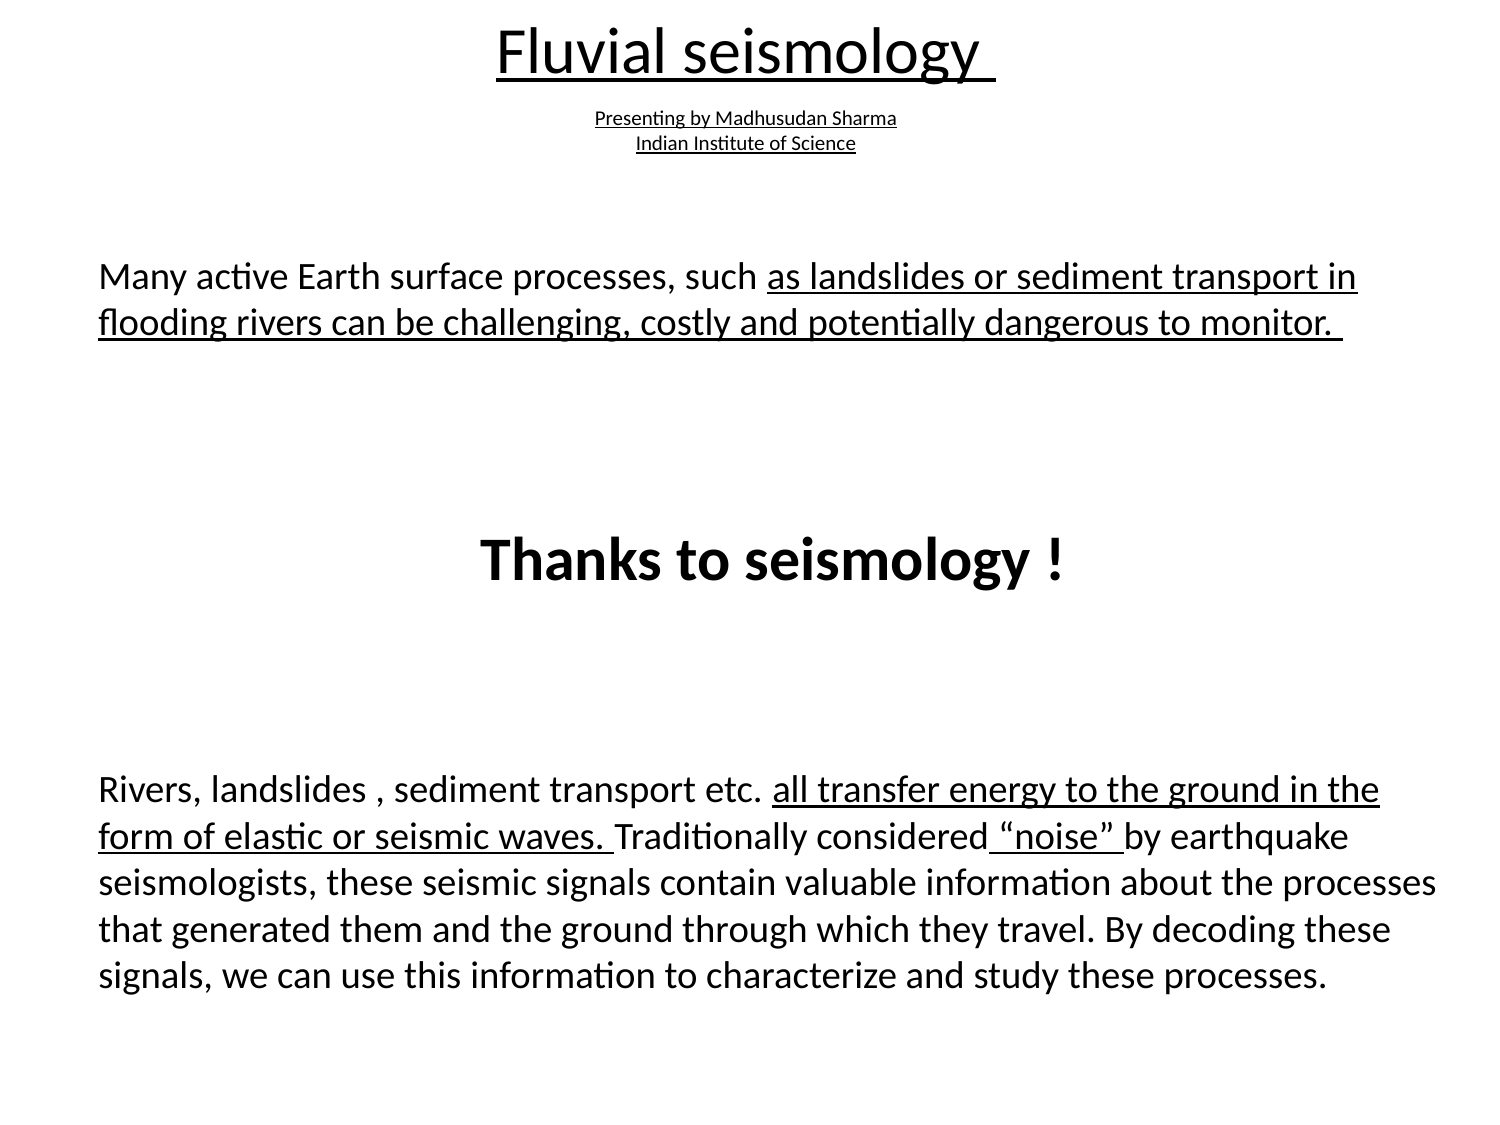

# Fluvial seismology

Presenting by Madhusudan Sharma
Indian Institute of Science
Many active Earth surface processes, such as landslides or sediment transport in flooding rivers can be challenging, costly and potentially dangerous to monitor.

Thanks to seismology !

Rivers, landslides , sediment transport etc. all transfer energy to the ground in the form of elastic or seismic waves. Traditionally considered “noise” by earthquake seismologists, these seismic signals contain valuable information about the processes that generated them and the ground through which they travel. By decoding these signals, we can use this information to characterize and study these processes.